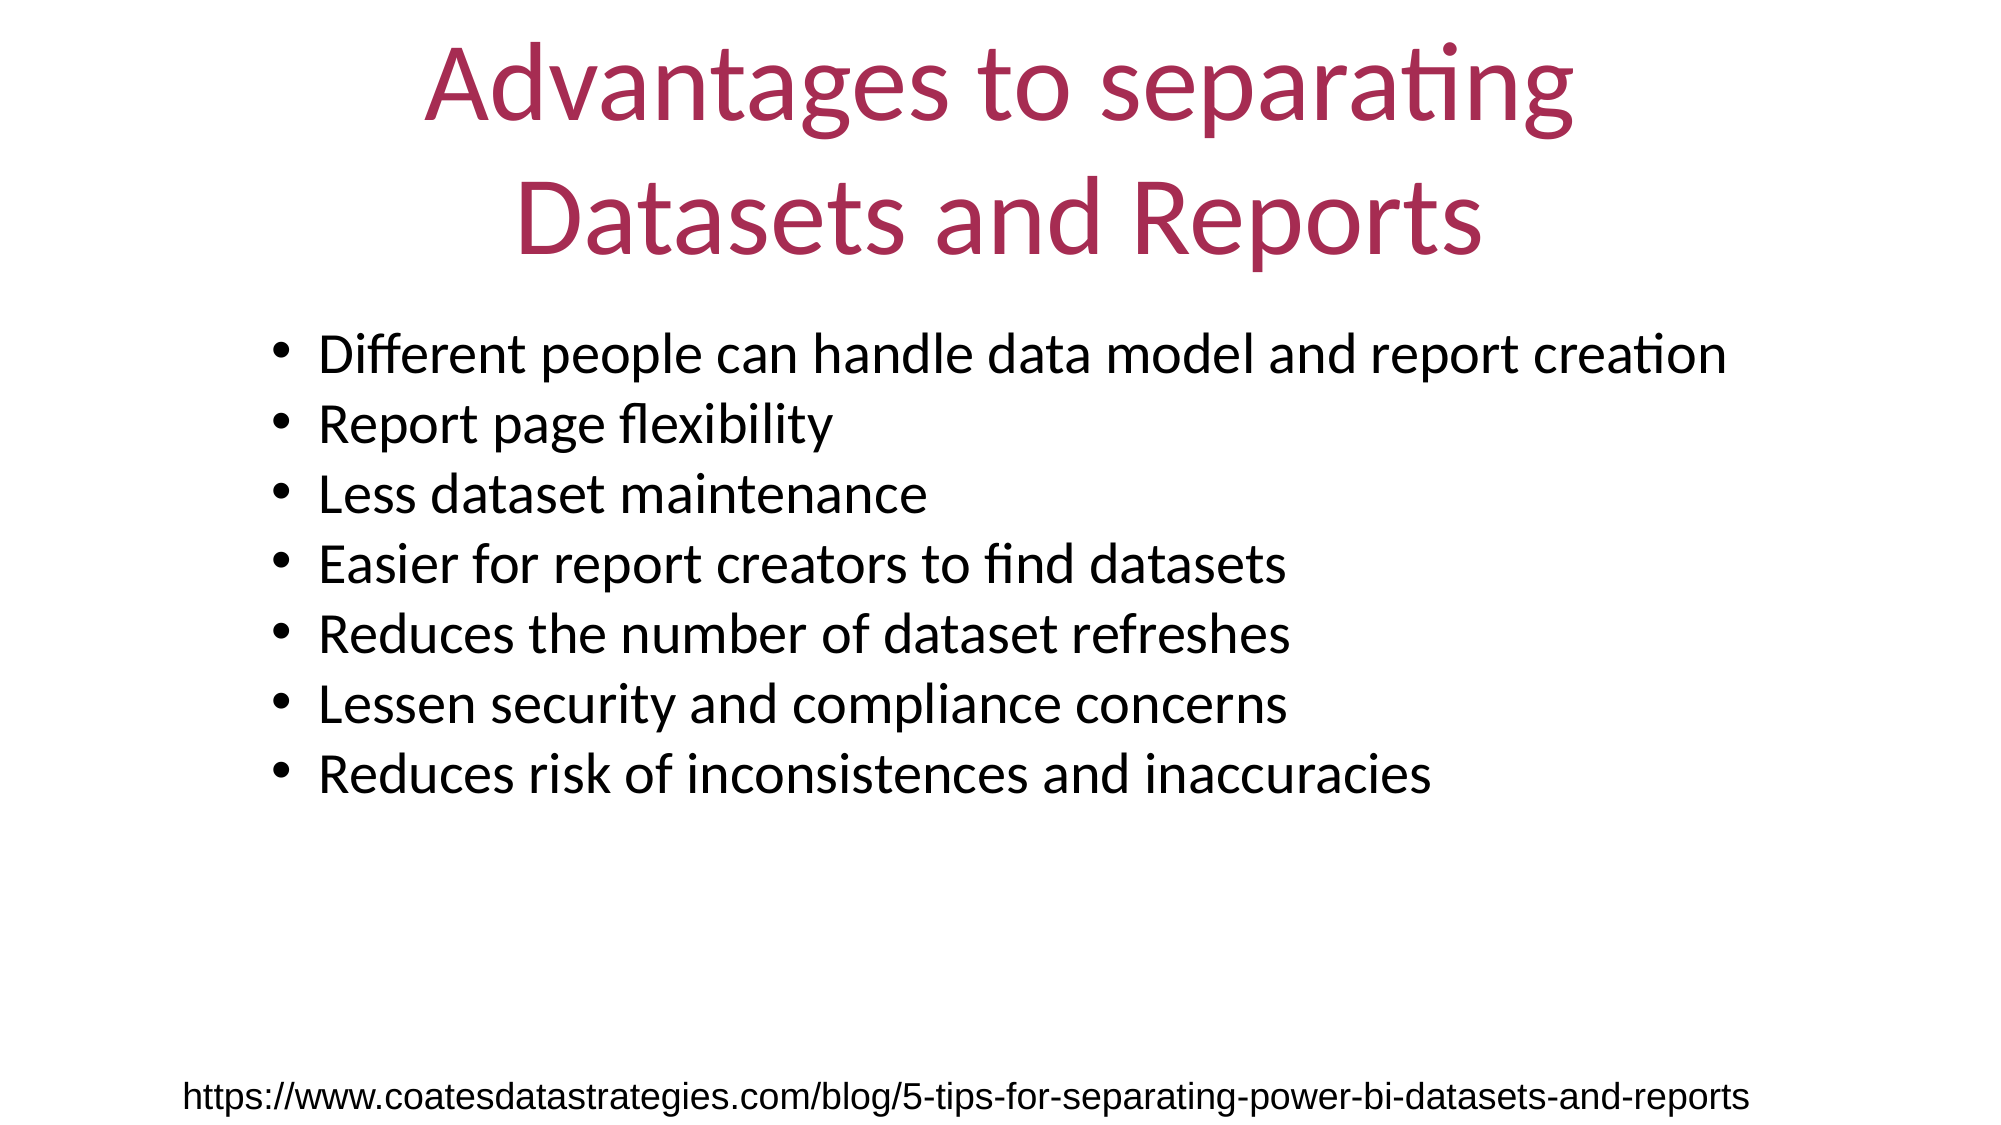

Advantages to separating
Datasets and Reports
Different people can handle data model and report creation
Report page flexibility
Less dataset maintenance
Easier for report creators to find datasets
Reduces the number of dataset refreshes
Lessen security and compliance concerns
Reduces risk of inconsistences and inaccuracies
https://www.coatesdatastrategies.com/blog/5-tips-for-separating-power-bi-datasets-and-reports